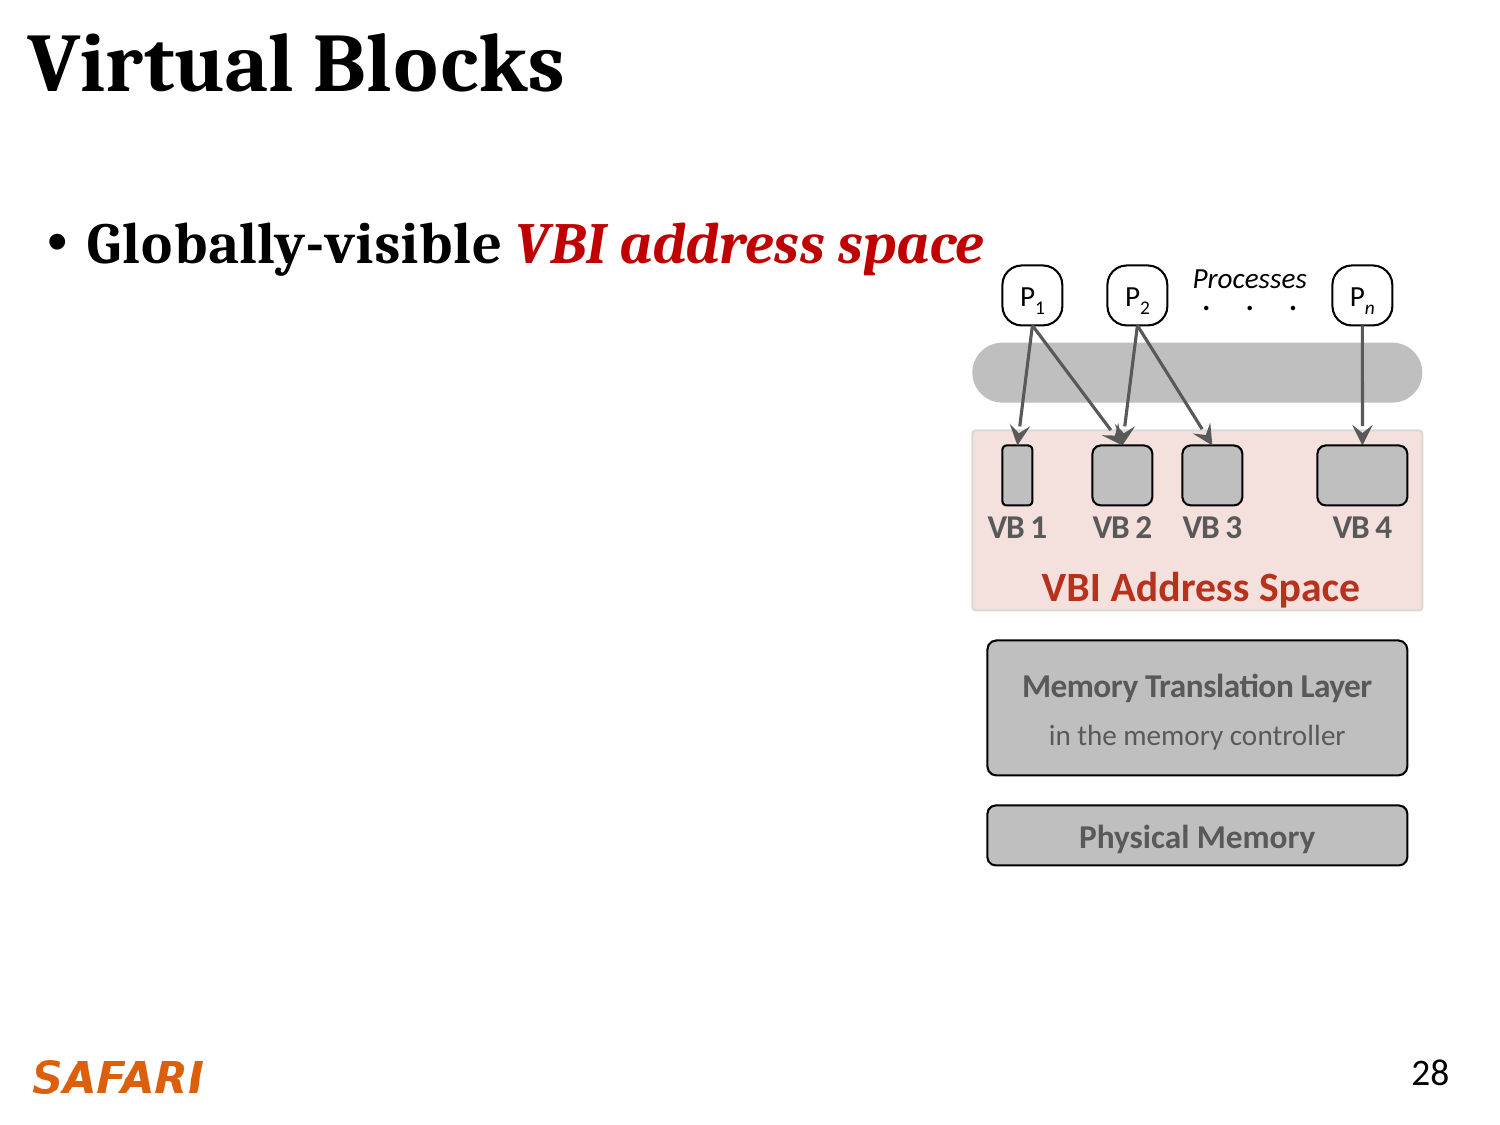

# Virtual Blocks

Globally-visible VBI address space
Processes
P1
P2
.    .    .
Pn

VBI Address Space

VB 1

VB 2

VB 3

VB 4
Memory Translation Layer
in the memory controller
Physical Memory
28